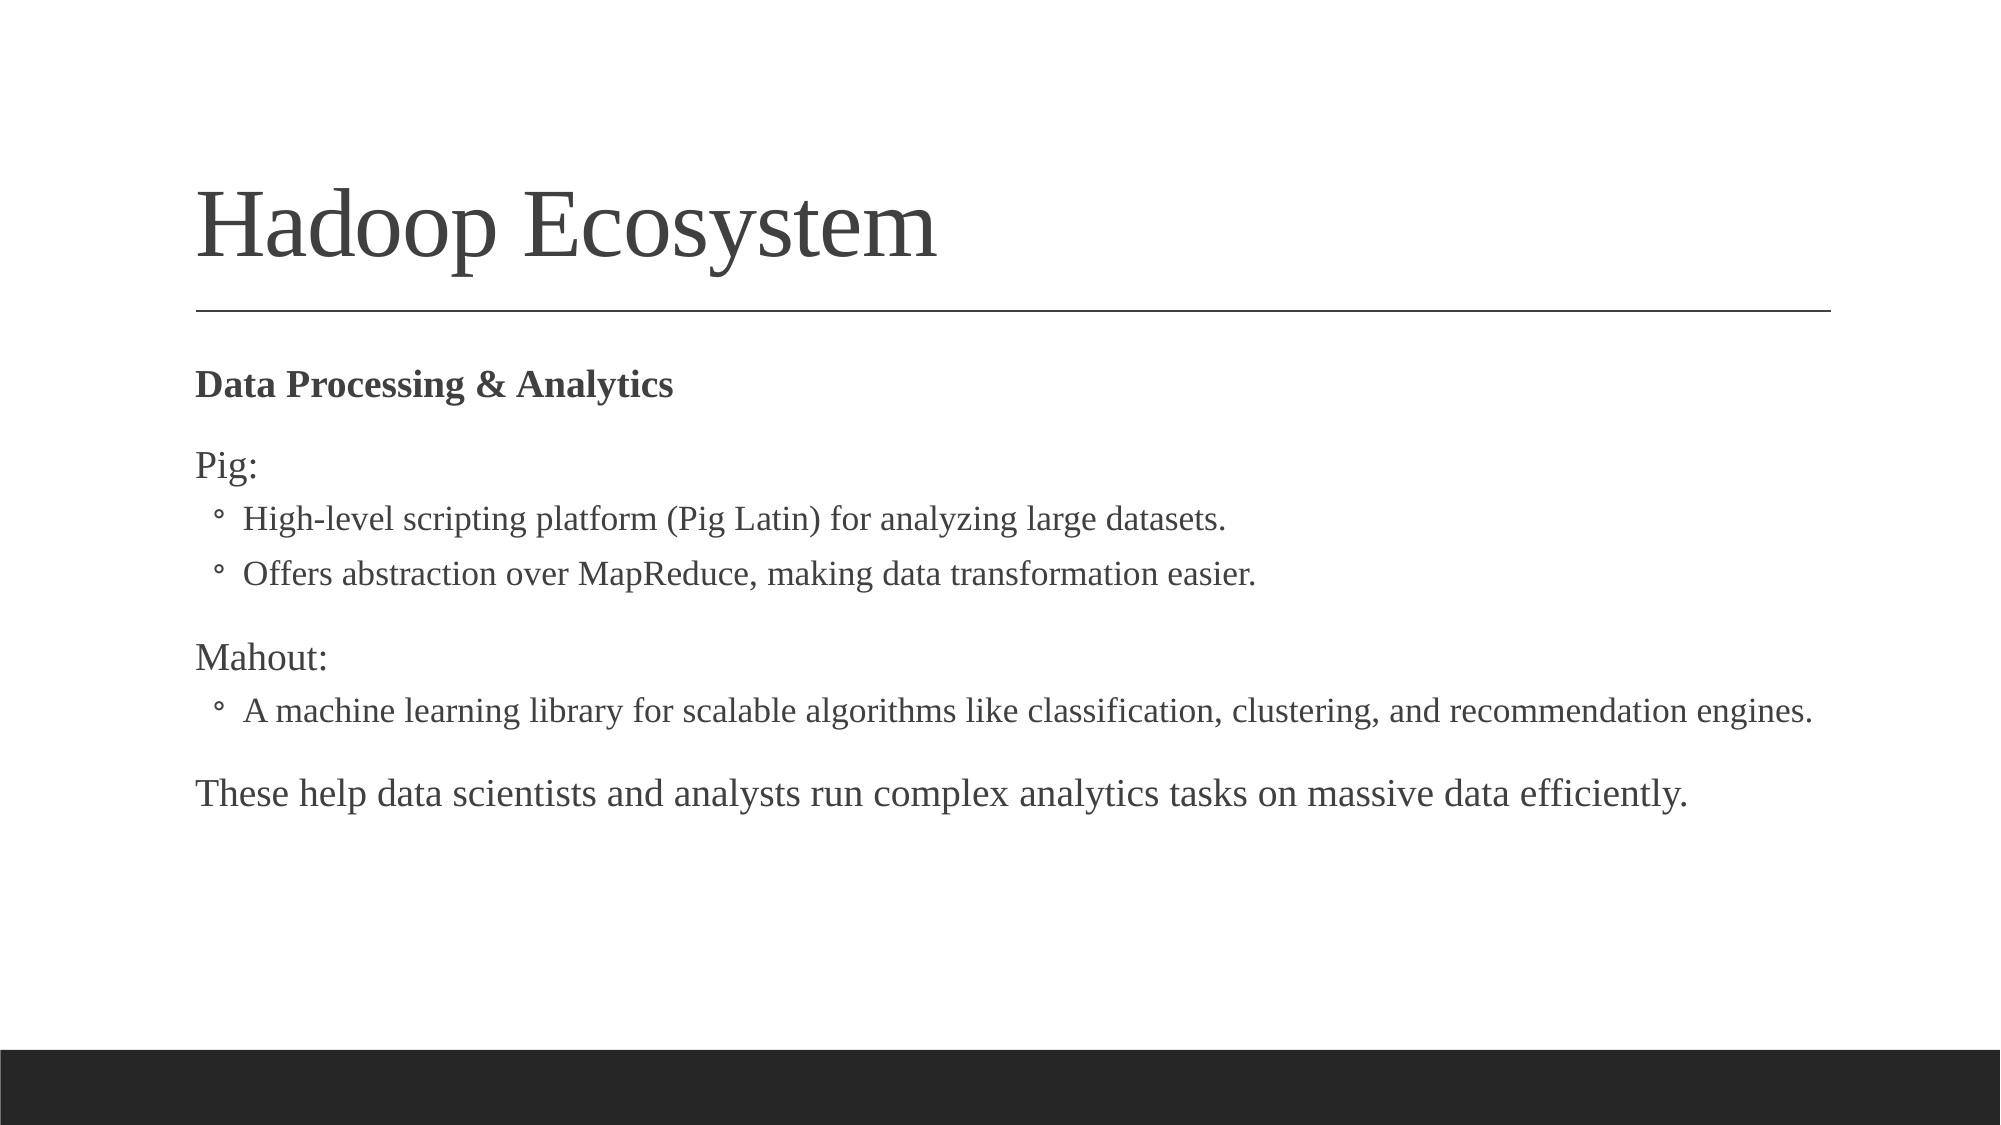

# Hadoop Ecosystem
Data Processing & Analytics
Pig:
High-level scripting platform (Pig Latin) for analyzing large datasets.
Offers abstraction over MapReduce, making data transformation easier.
Mahout:
A machine learning library for scalable algorithms like classification, clustering, and recommendation engines.
These help data scientists and analysts run complex analytics tasks on massive data efficiently.